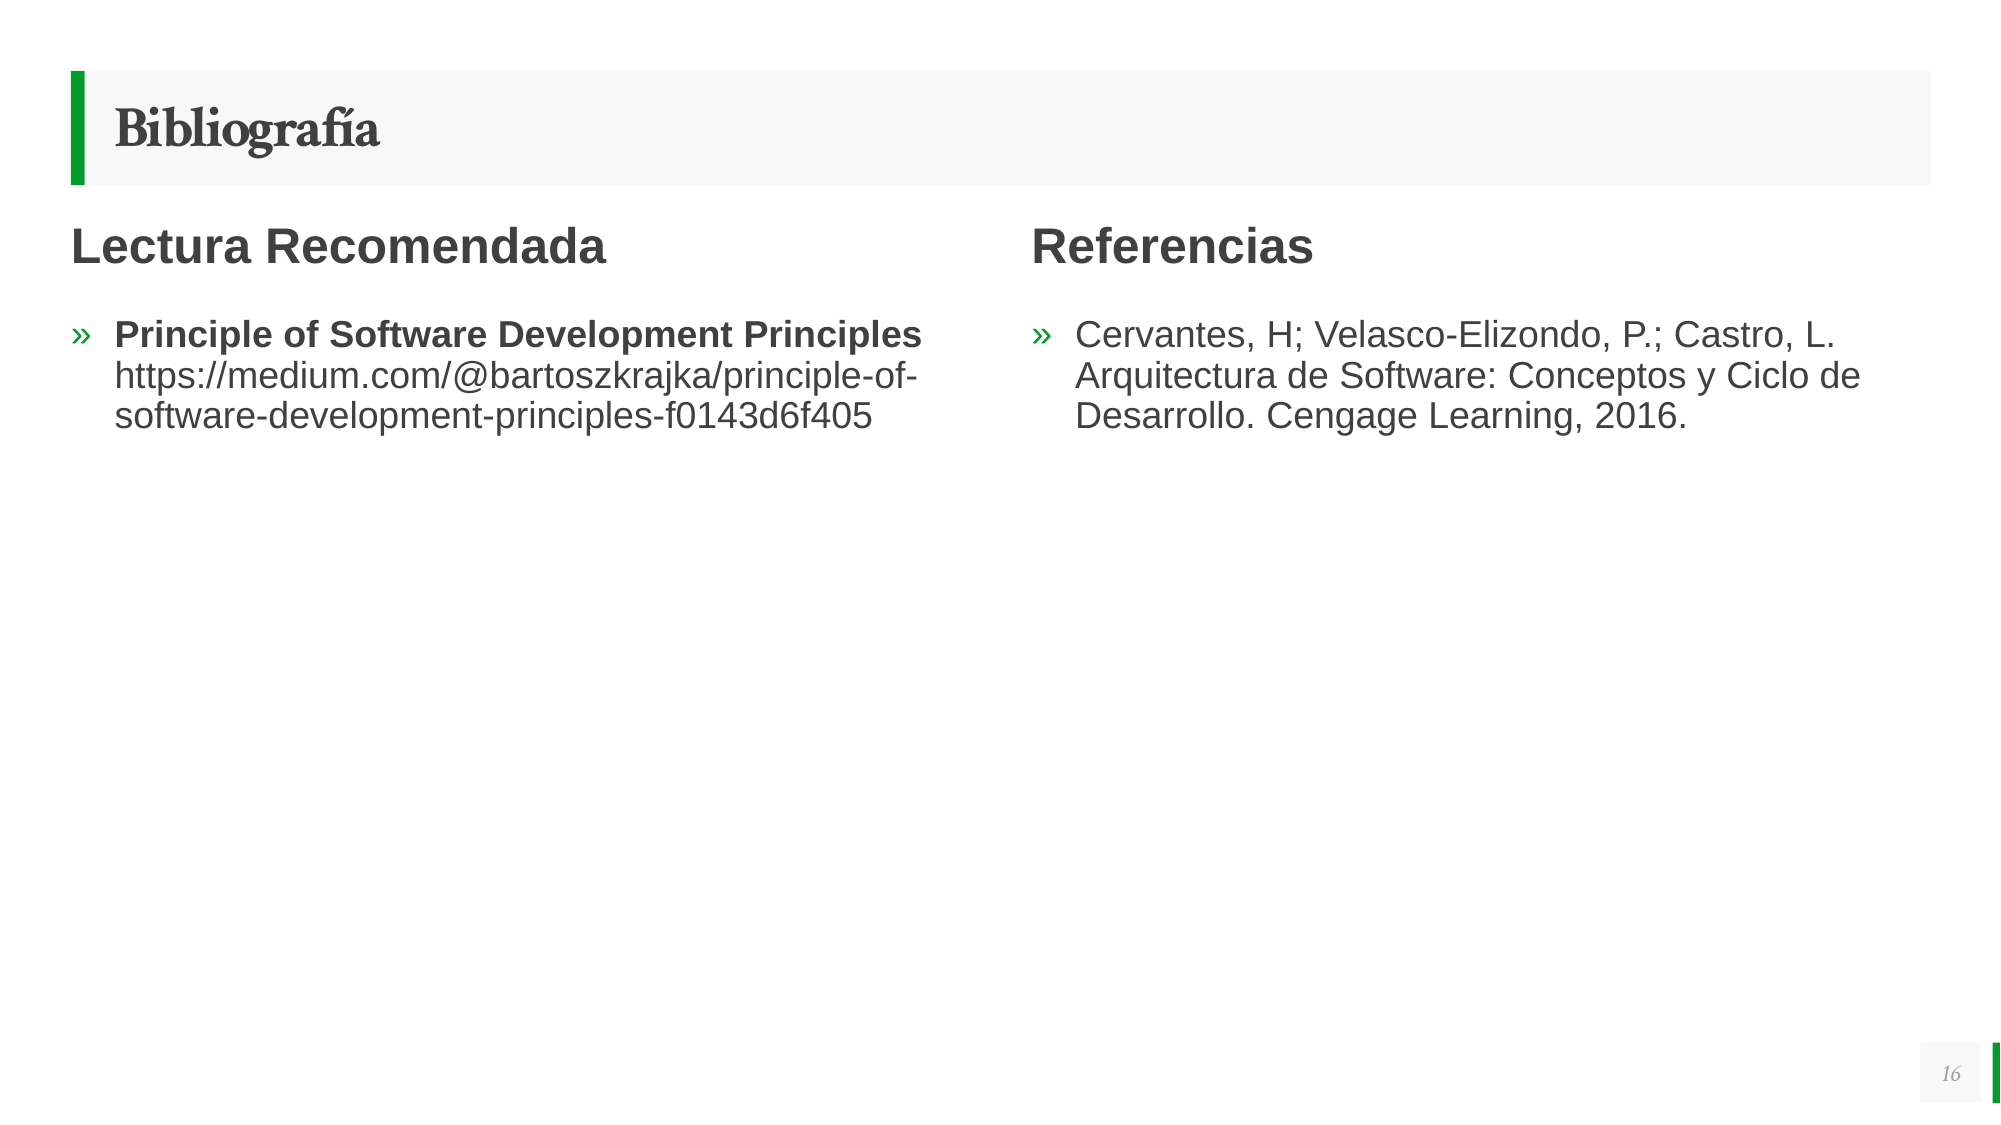

# Bibliografía
Lectura Recomendada
Referencias
Principle of Software Development Principles https://medium.com/@bartoszkrajka/principle-of-software-development-principles-f0143d6f405
Cervantes, H; Velasco-Elizondo, P.; Castro, L. Arquitectura de Software: Conceptos y Ciclo de Desarrollo. Cengage Learning, 2016.
16